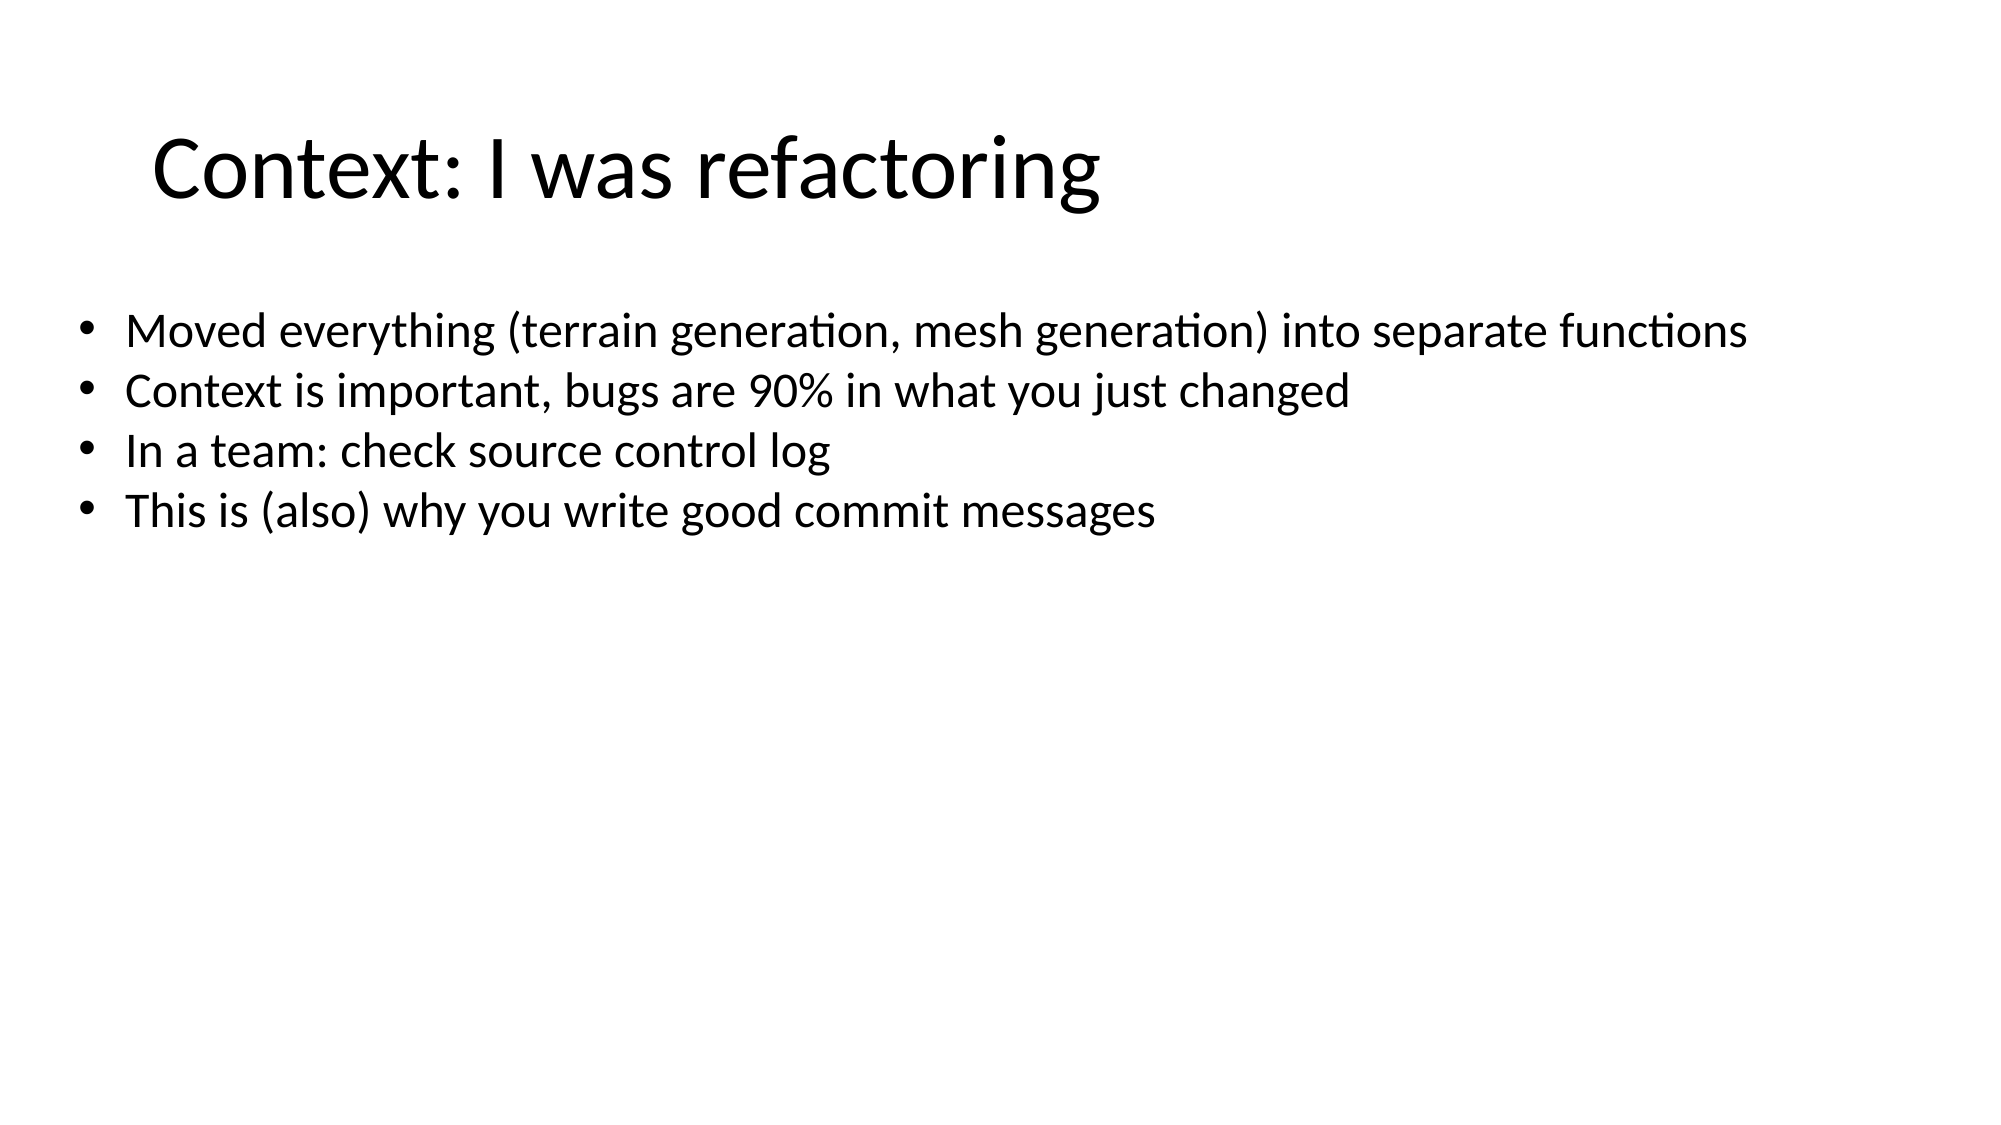

# Context: I was refactoring
Moved everything (terrain generation, mesh generation) into separate functions
Context is important, bugs are 90% in what you just changed
In a team: check source control log
This is (also) why you write good commit messages